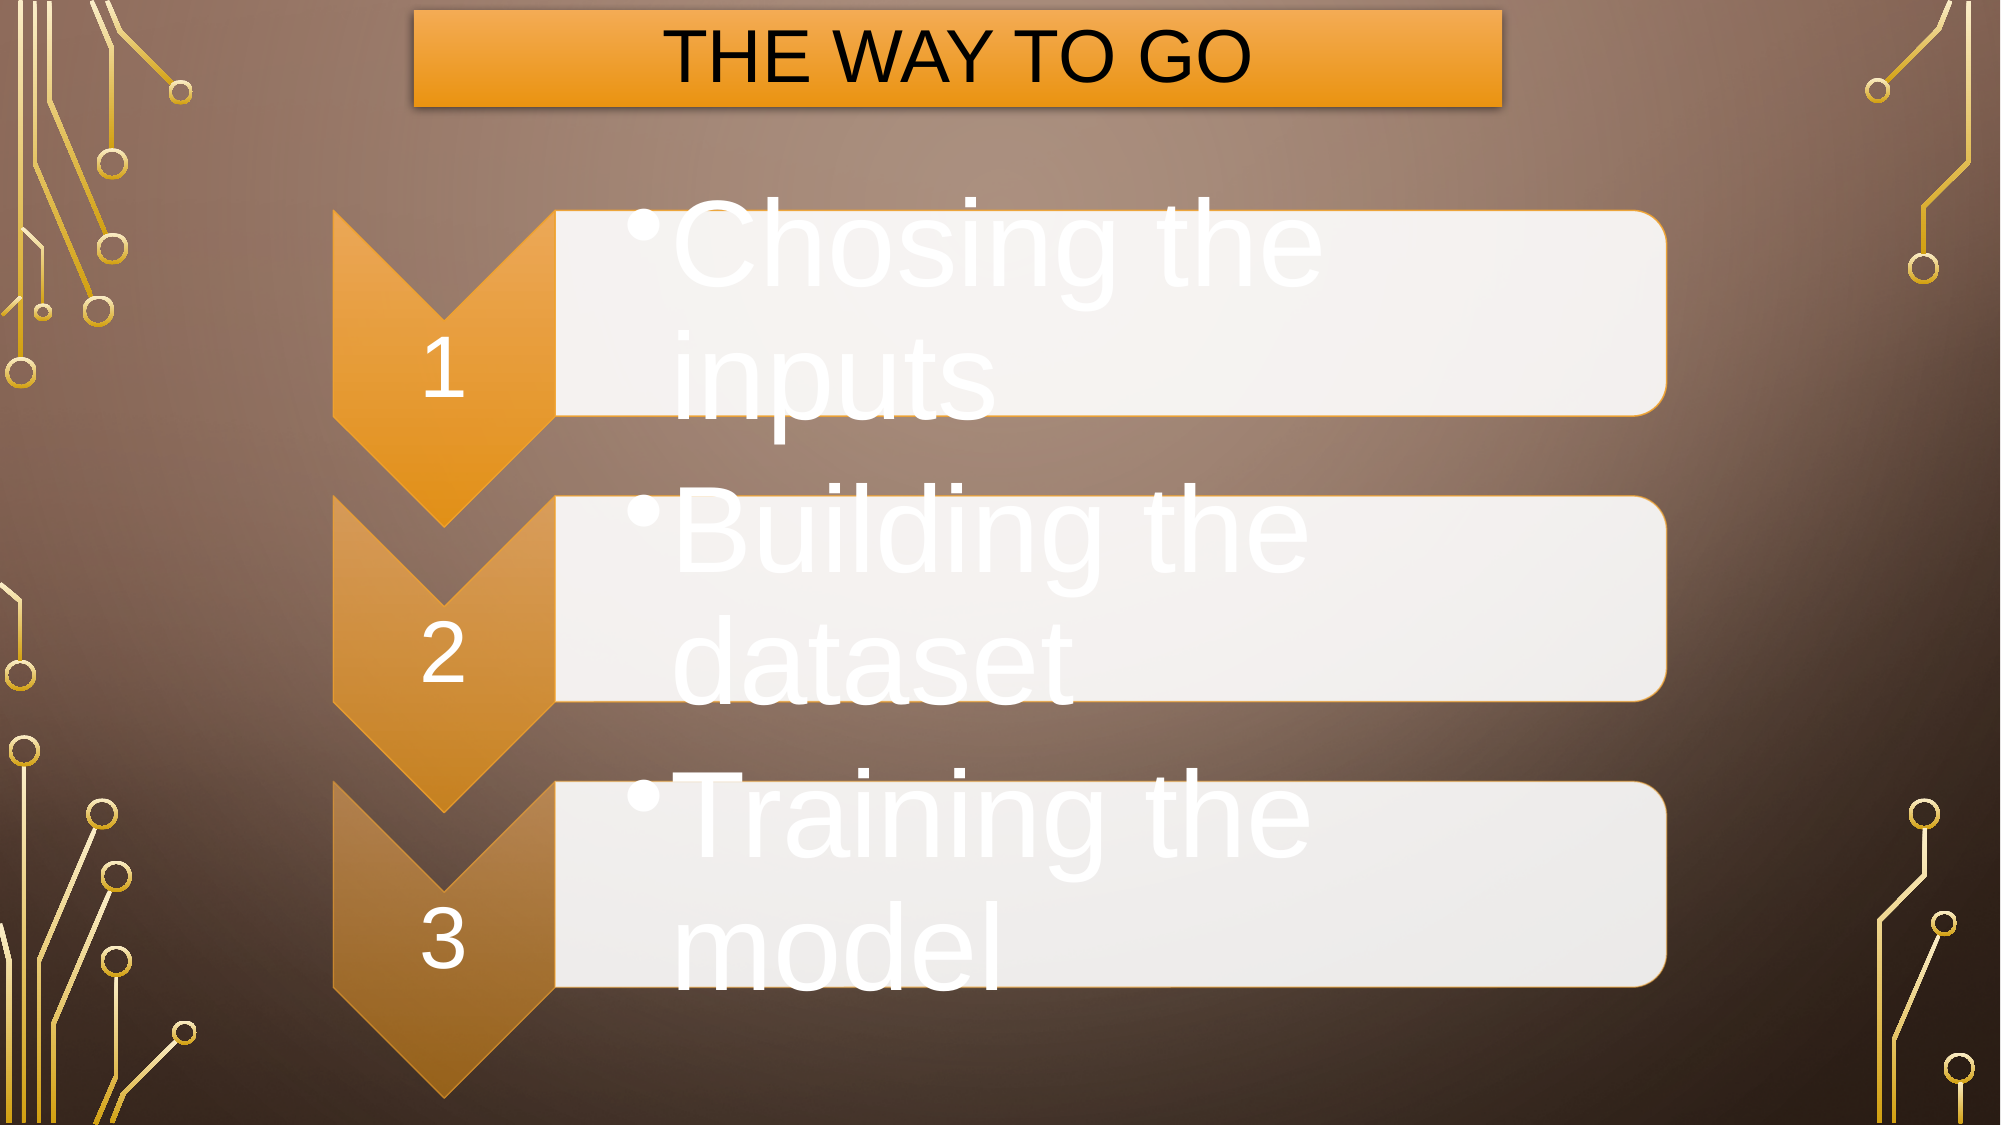

the WAY TO GO
1
Chosing the inputs
2
Building the dataset
3
Training the model